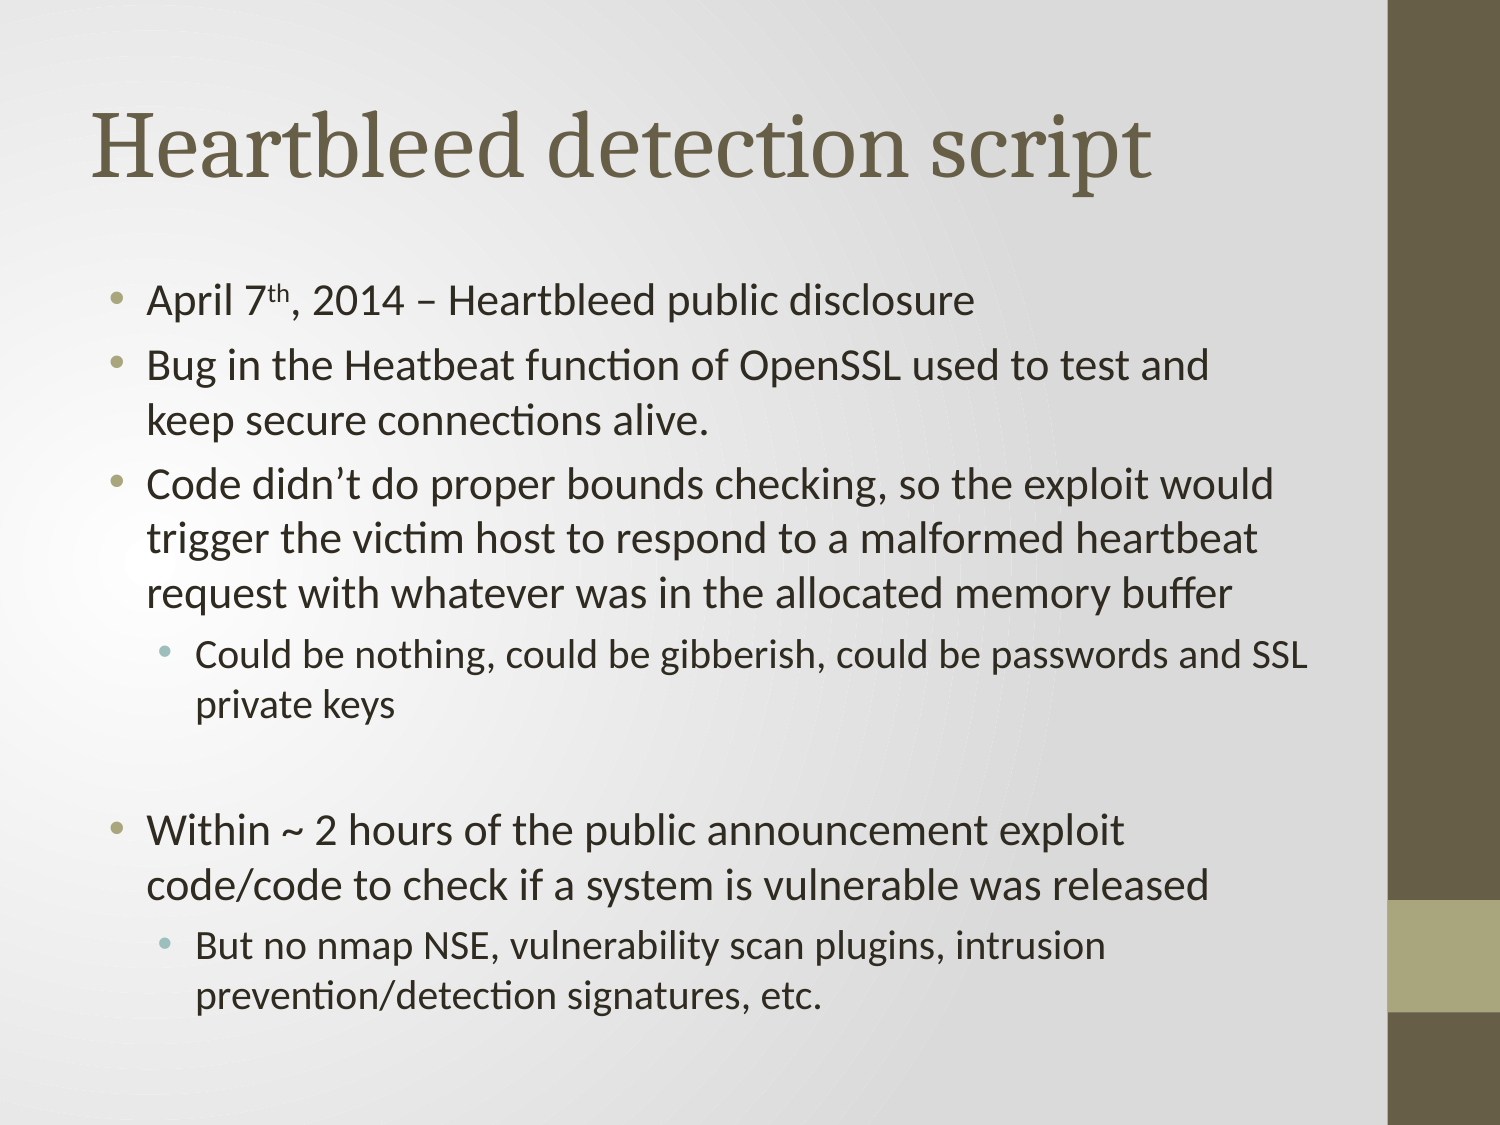

# Heartbleed detection script
April 7th, 2014 – Heartbleed public disclosure
Bug in the Heatbeat function of OpenSSL used to test and keep secure connections alive.
Code didn’t do proper bounds checking, so the exploit would trigger the victim host to respond to a malformed heartbeat request with whatever was in the allocated memory buffer
Could be nothing, could be gibberish, could be passwords and SSL private keys

Within ~ 2 hours of the public announcement exploit code/code to check if a system is vulnerable was released
But no nmap NSE, vulnerability scan plugins, intrusion prevention/detection signatures, etc.